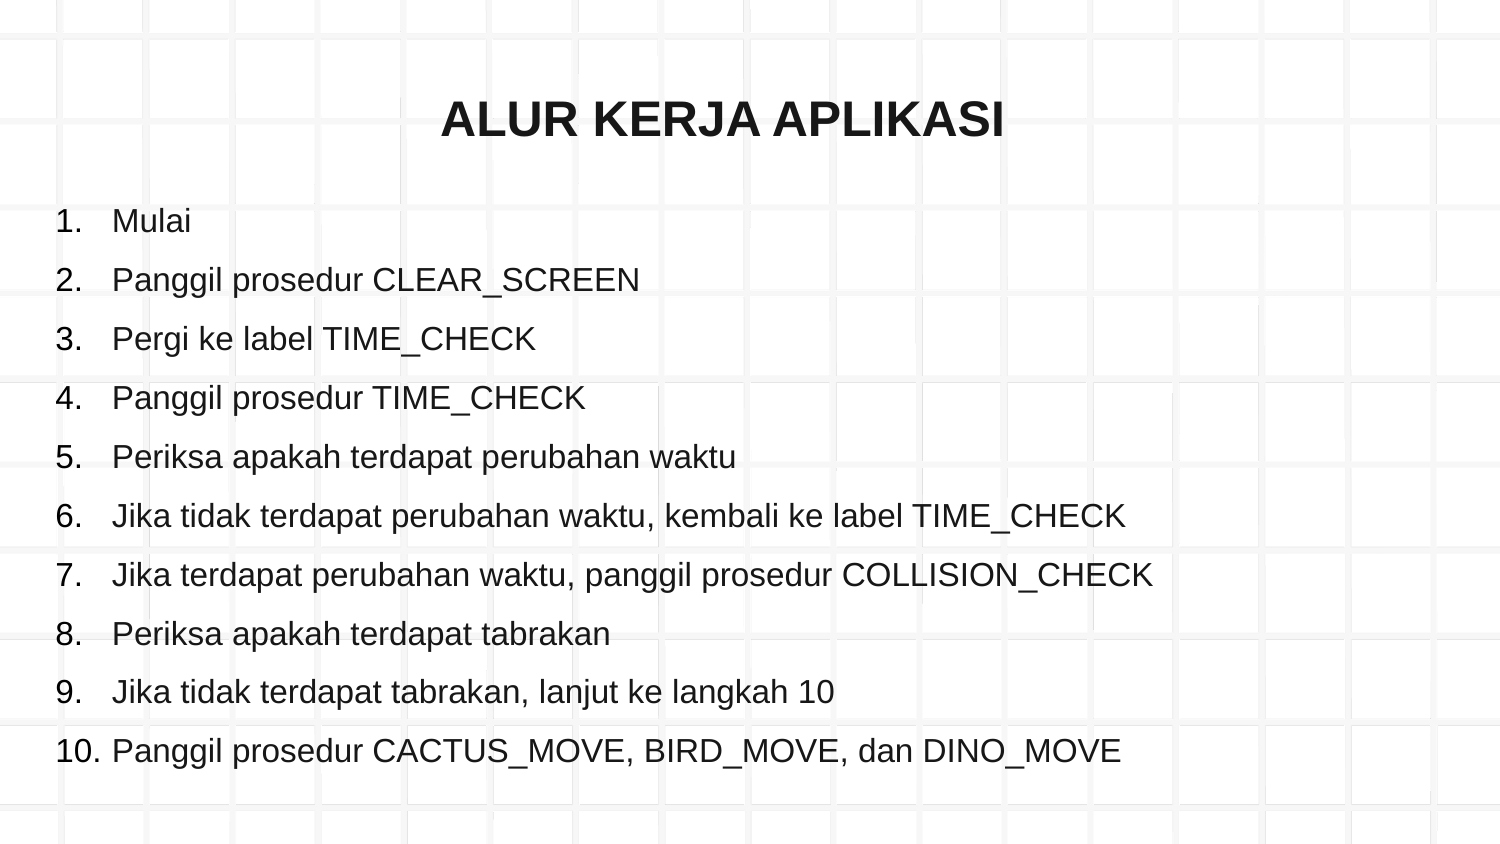

# ALUR KERJA APLIKASI
Mulai
Panggil prosedur CLEAR_SCREEN
Pergi ke label TIME_CHECK
Panggil prosedur TIME_CHECK
Periksa apakah terdapat perubahan waktu
Jika tidak terdapat perubahan waktu, kembali ke label TIME_CHECK
Jika terdapat perubahan waktu, panggil prosedur COLLISION_CHECK
Periksa apakah terdapat tabrakan
Jika tidak terdapat tabrakan, lanjut ke langkah 10
Panggil prosedur CACTUS_MOVE, BIRD_MOVE, dan DINO_MOVE